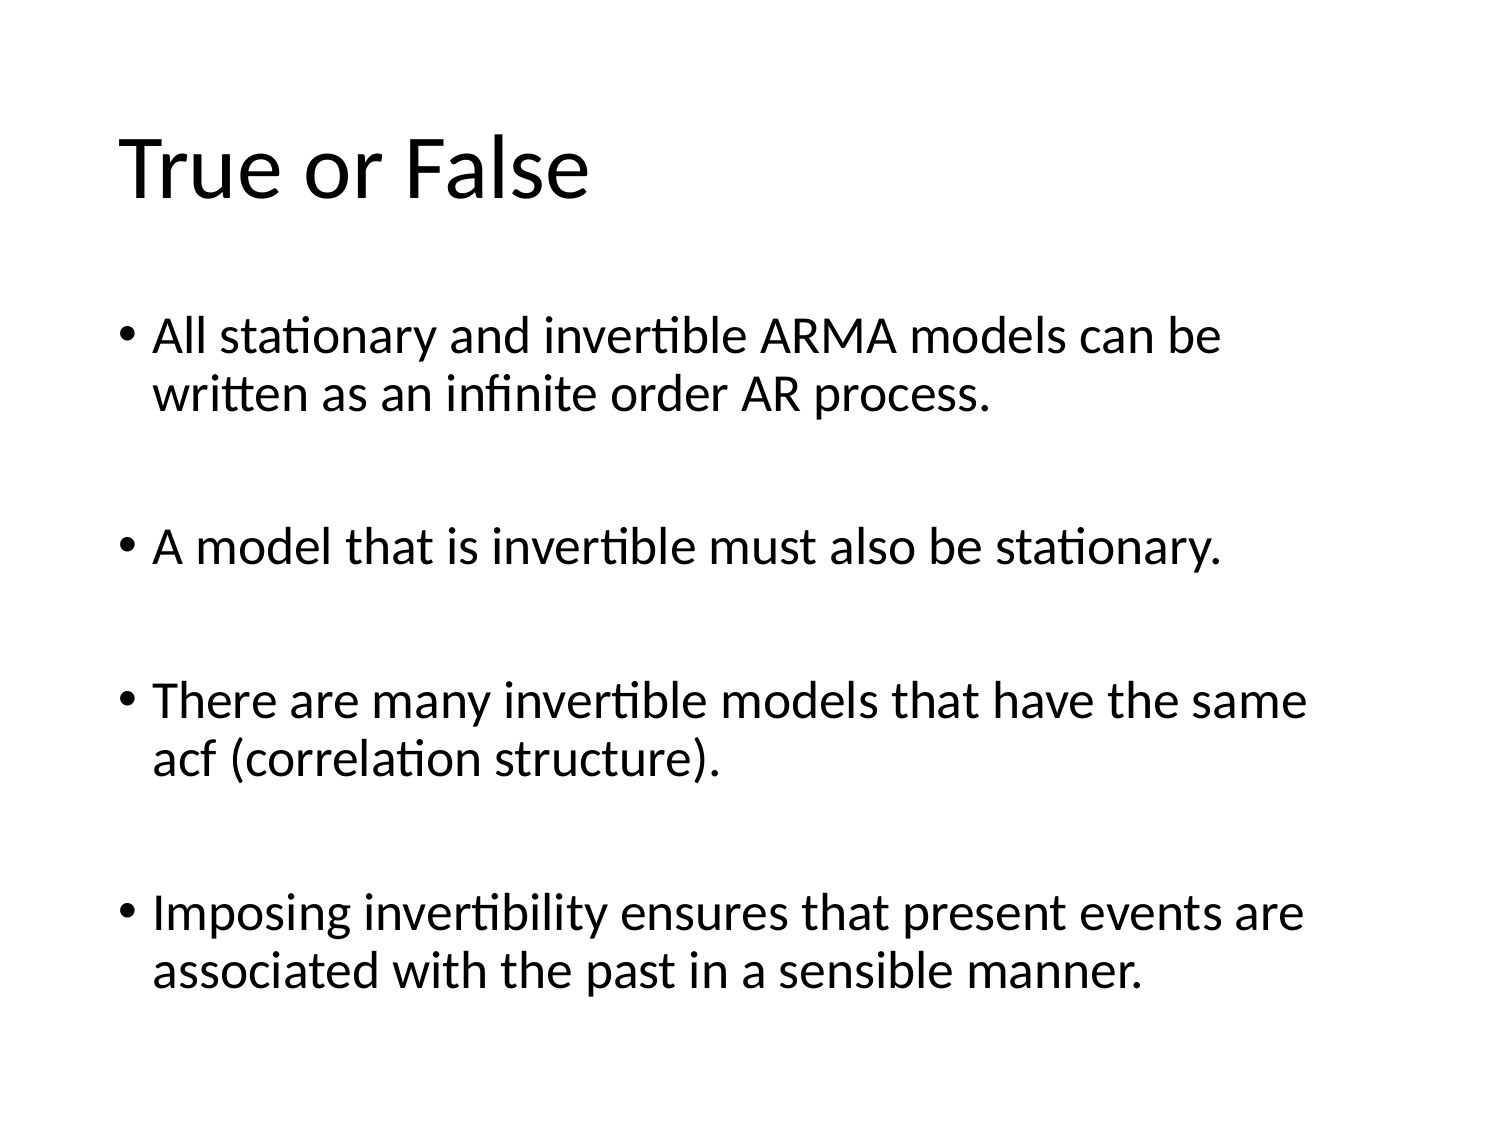

# True or False
All stationary and invertible ARMA models can be written as an infinite order AR process.

A model that is invertible must also be stationary.

There are many invertible models that have the same acf (correlation structure).

Imposing invertibility ensures that present events are associated with the past in a sensible manner.